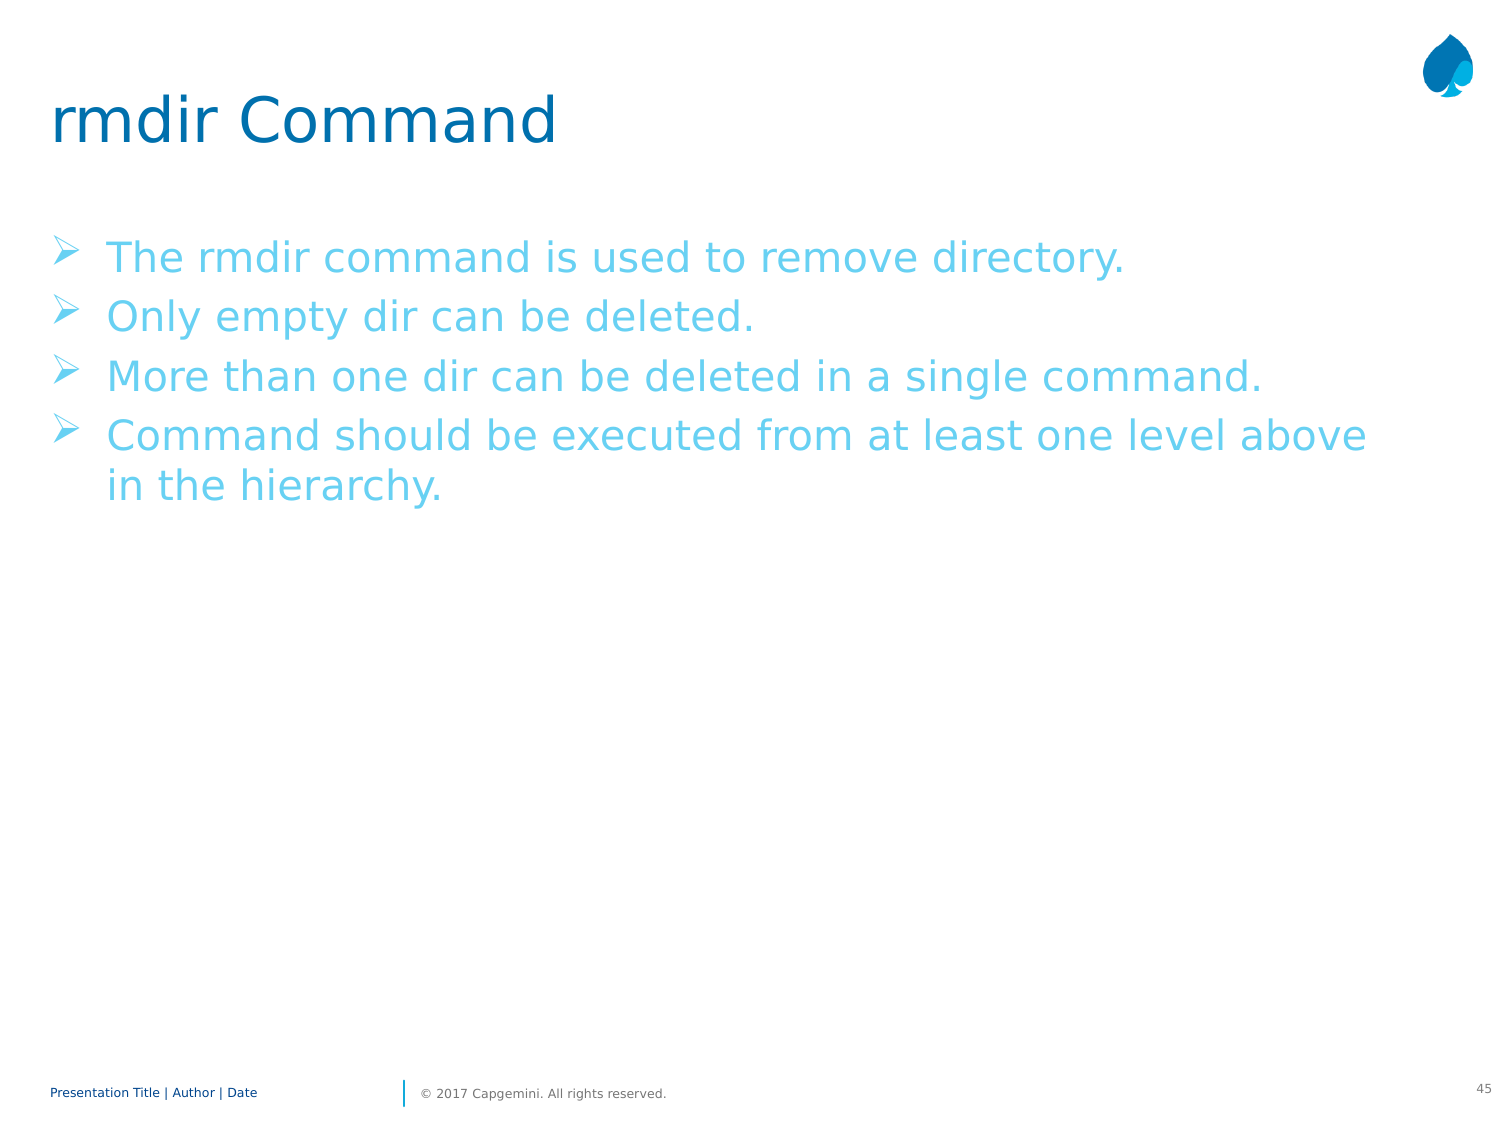

# rmdir Command
The rmdir command is used to remove directory.
Only empty dir can be deleted.
More than one dir can be deleted in a single command.
Command should be executed from at least one level above in the hierarchy.